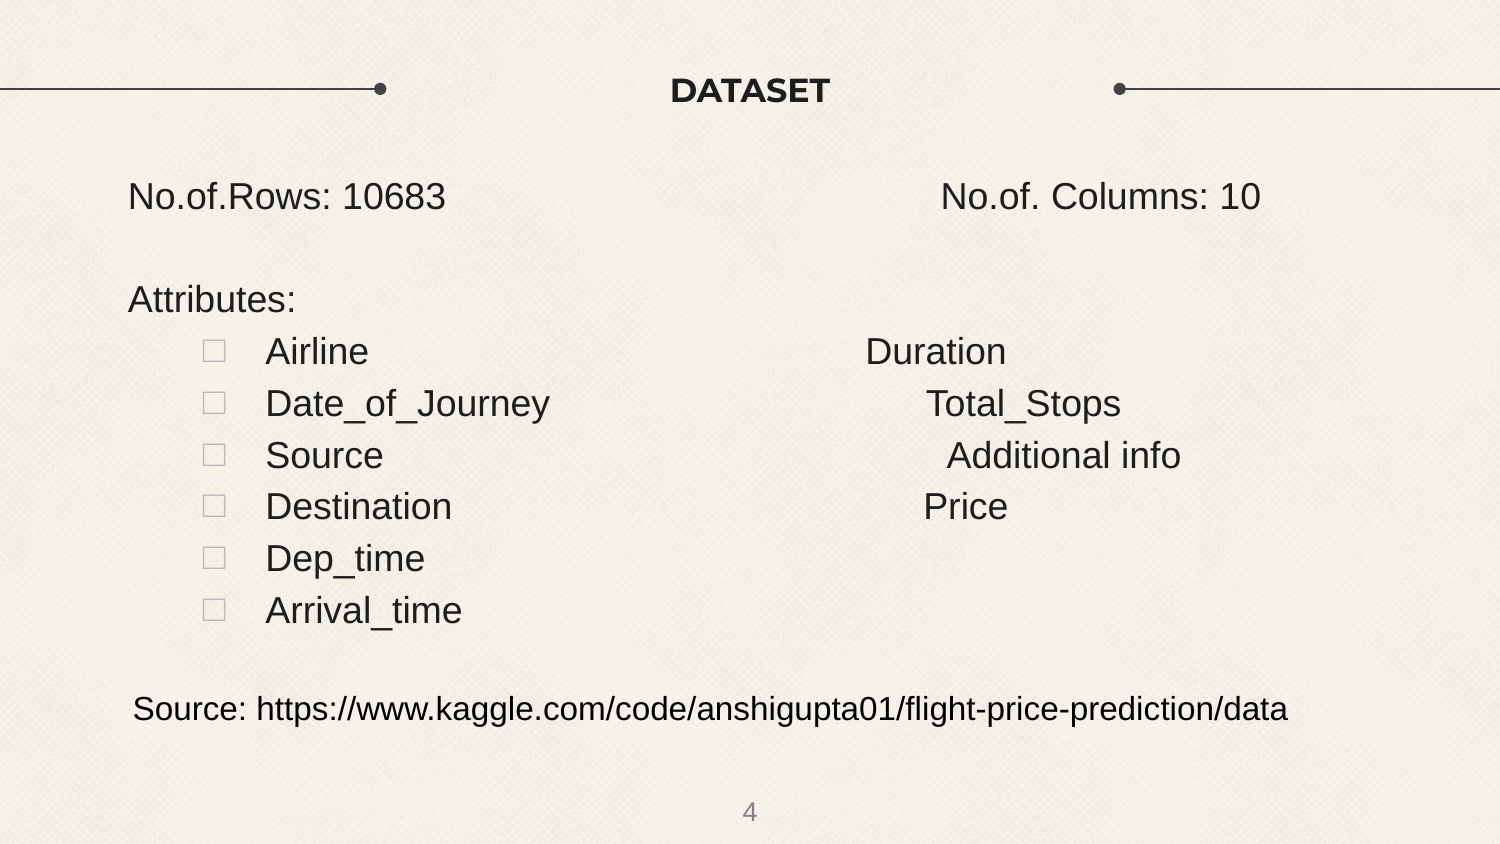

# DATASET
No.of.Rows: 10683                             	      No.of. Columns: 10

Attributes:
Airline                                               	Duration
Date_of_Journey                                    Total_Stops
Source                                                      Additional info
Destination                                             Price
Dep_time
Arrival_time
Source: https://www.kaggle.com/code/anshigupta01/flight-price-prediction/data
4